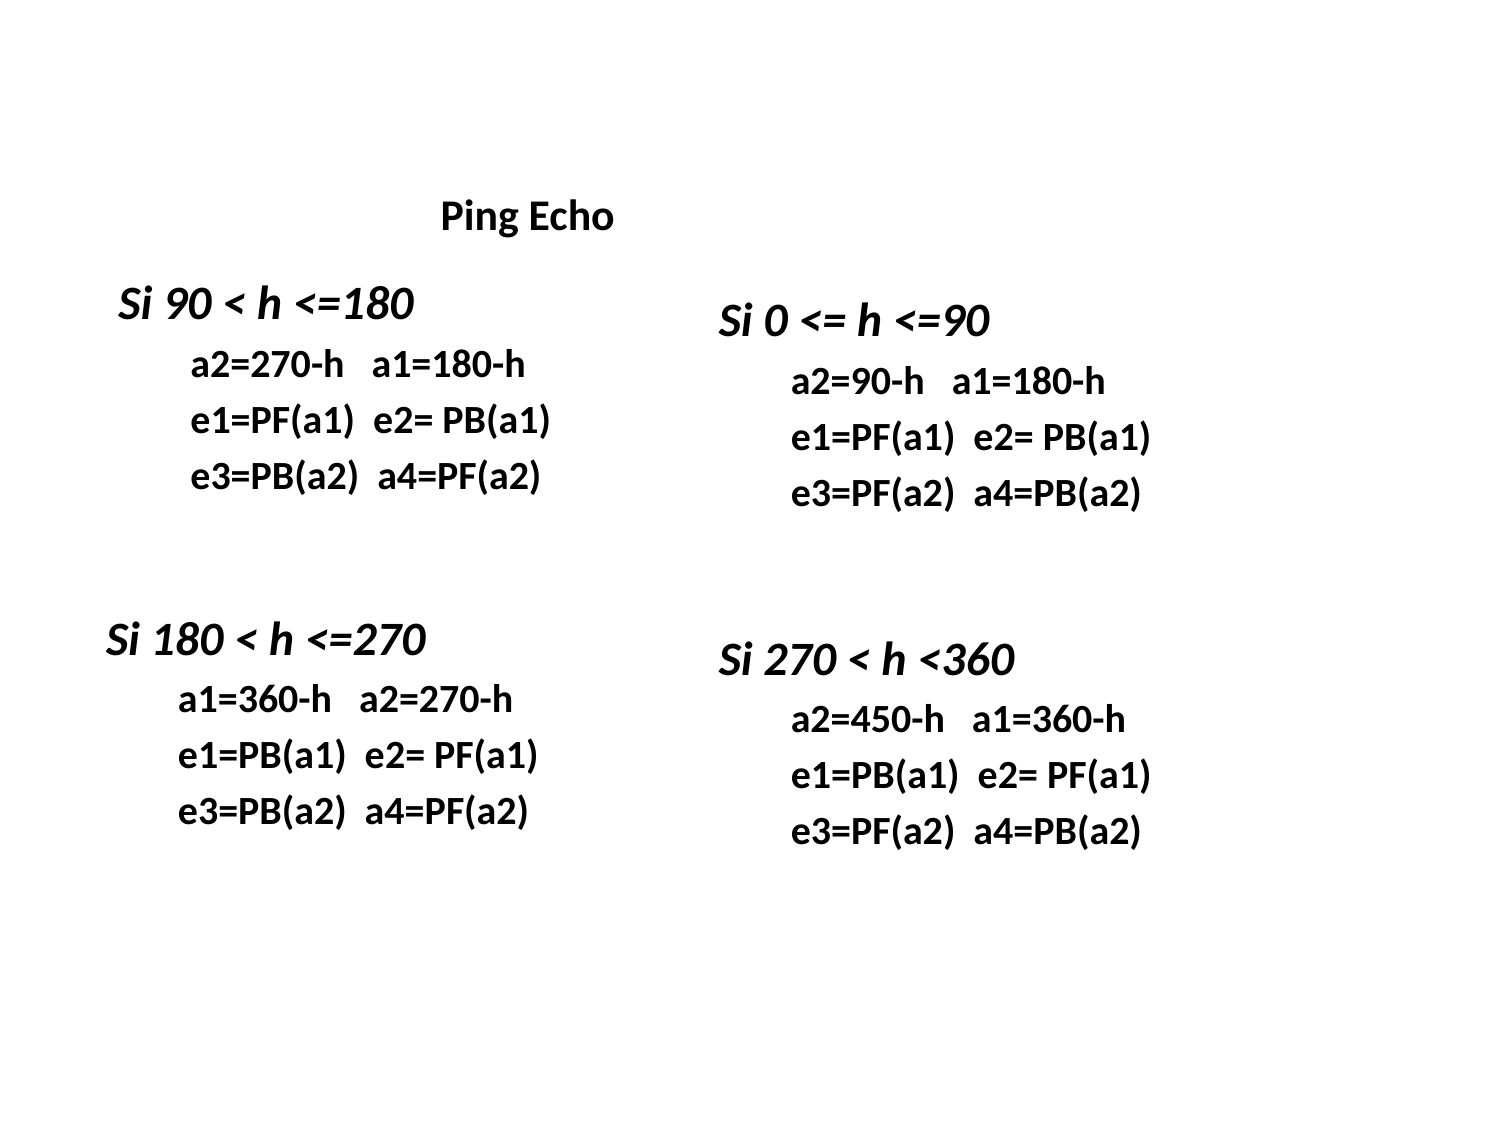

Ping Echo
Si 90 < h <=180
a2=270-h   a1=180-h
e1=PF(a1)  e2= PB(a1)
e3=PB(a2)  a4=PF(a2)
Si 0 <= h <=90
a2=90-h   a1=180-h
e1=PF(a1)  e2= PB(a1)
e3=PF(a2)  a4=PB(a2)
Si 180 < h <=270
a1=360-h   a2=270-h
e1=PB(a1)  e2= PF(a1)
e3=PB(a2)  a4=PF(a2)
Si 270 < h <360
a2=450-h   a1=360-h
e1=PB(a1)  e2= PF(a1)
e3=PF(a2)  a4=PB(a2)